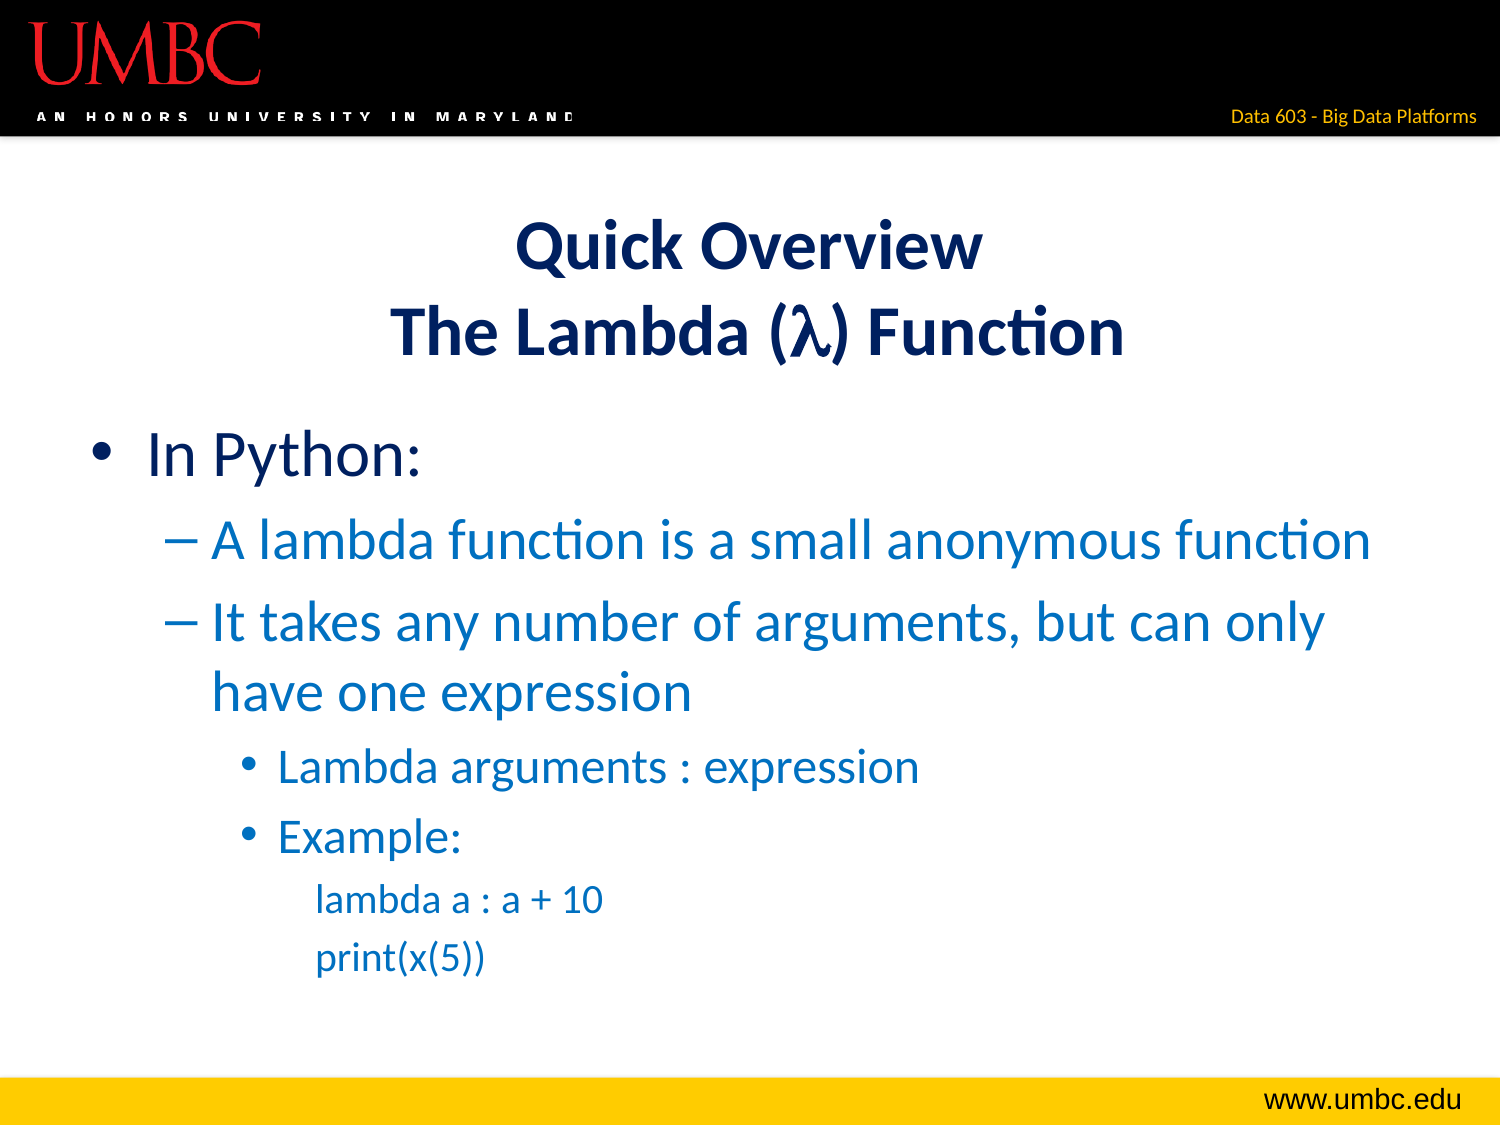

# Quick Overview The Lambda (λ) Function
In Python:
A lambda function is a small anonymous function
It takes any number of arguments, but can only have one expression
Lambda arguments : expression
Example:
lambda a : a + 10
print(x(5))